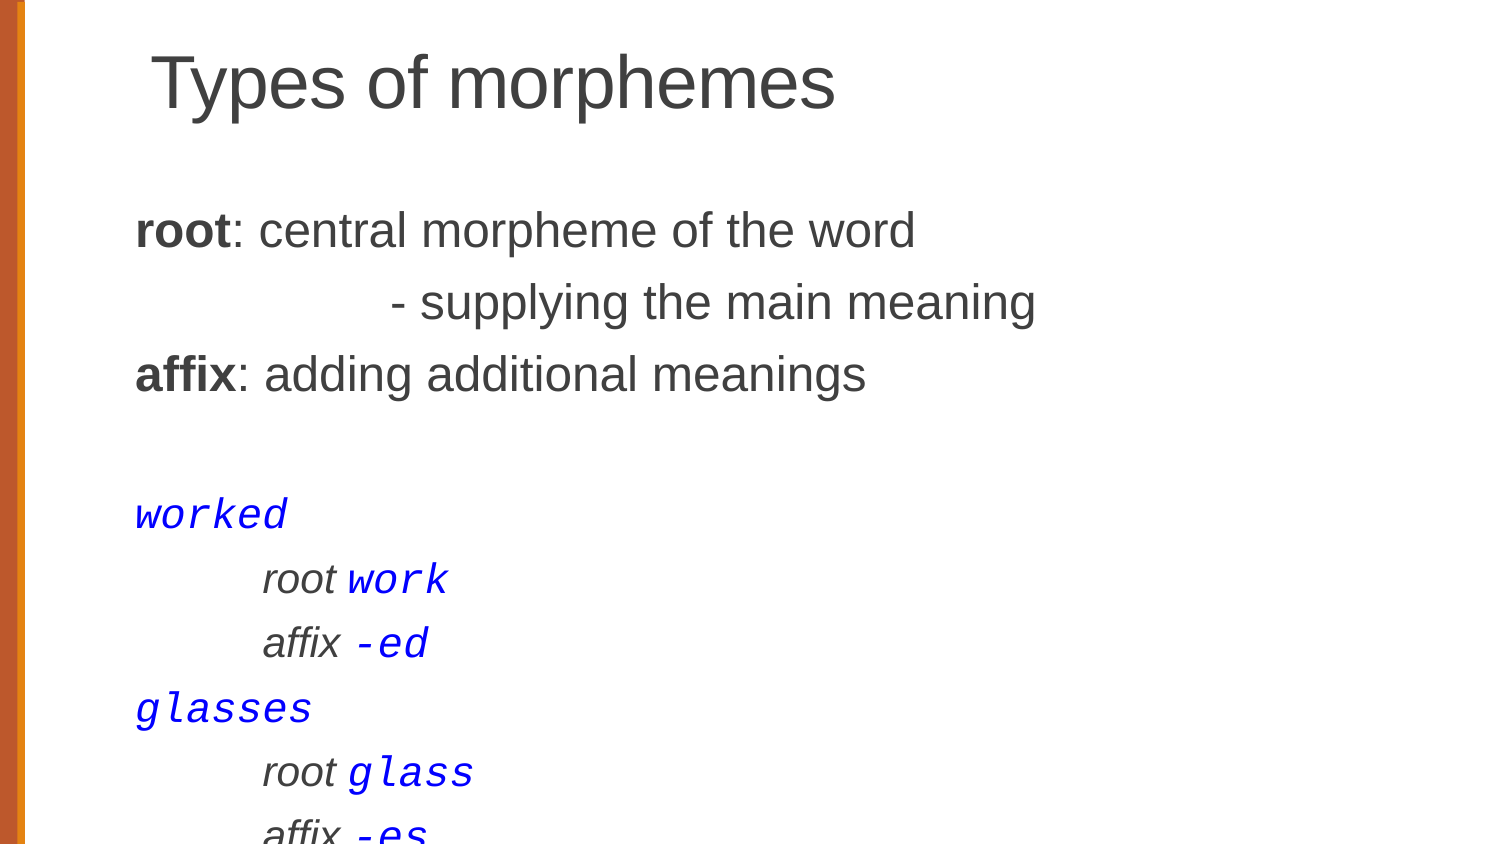

# Types of morphemes
root: central morpheme of the word
		- supplying the main meaning
affix: adding additional meanings

worked
	root work
	affix -ed
glasses
	root glass
	affix -es